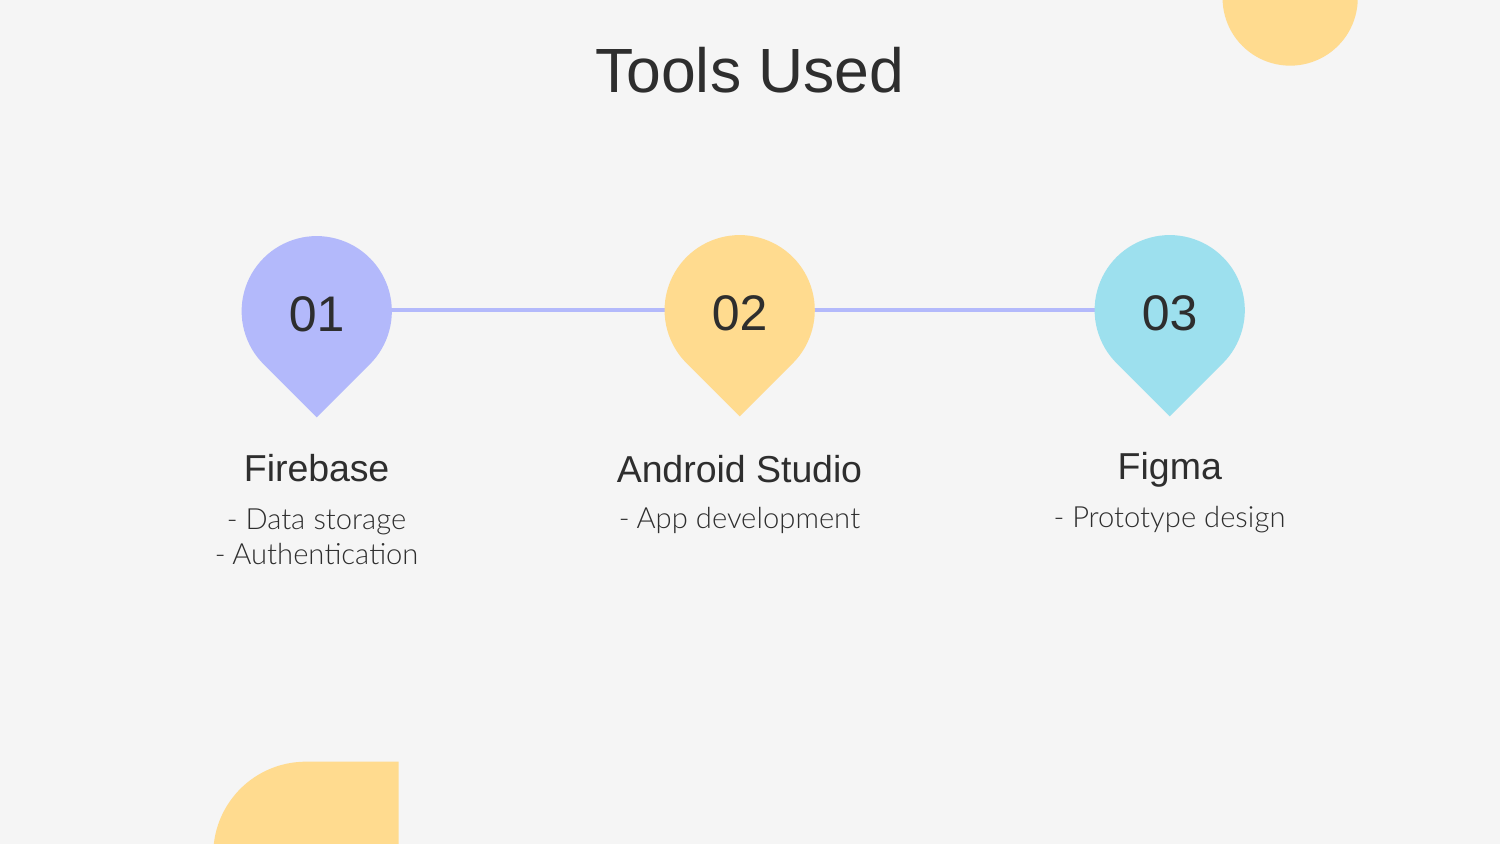

# Tools Used

03
02
01
Android Studio
Figma
Firebase
- Prototype design
- App development
- Data storage
- Authentication